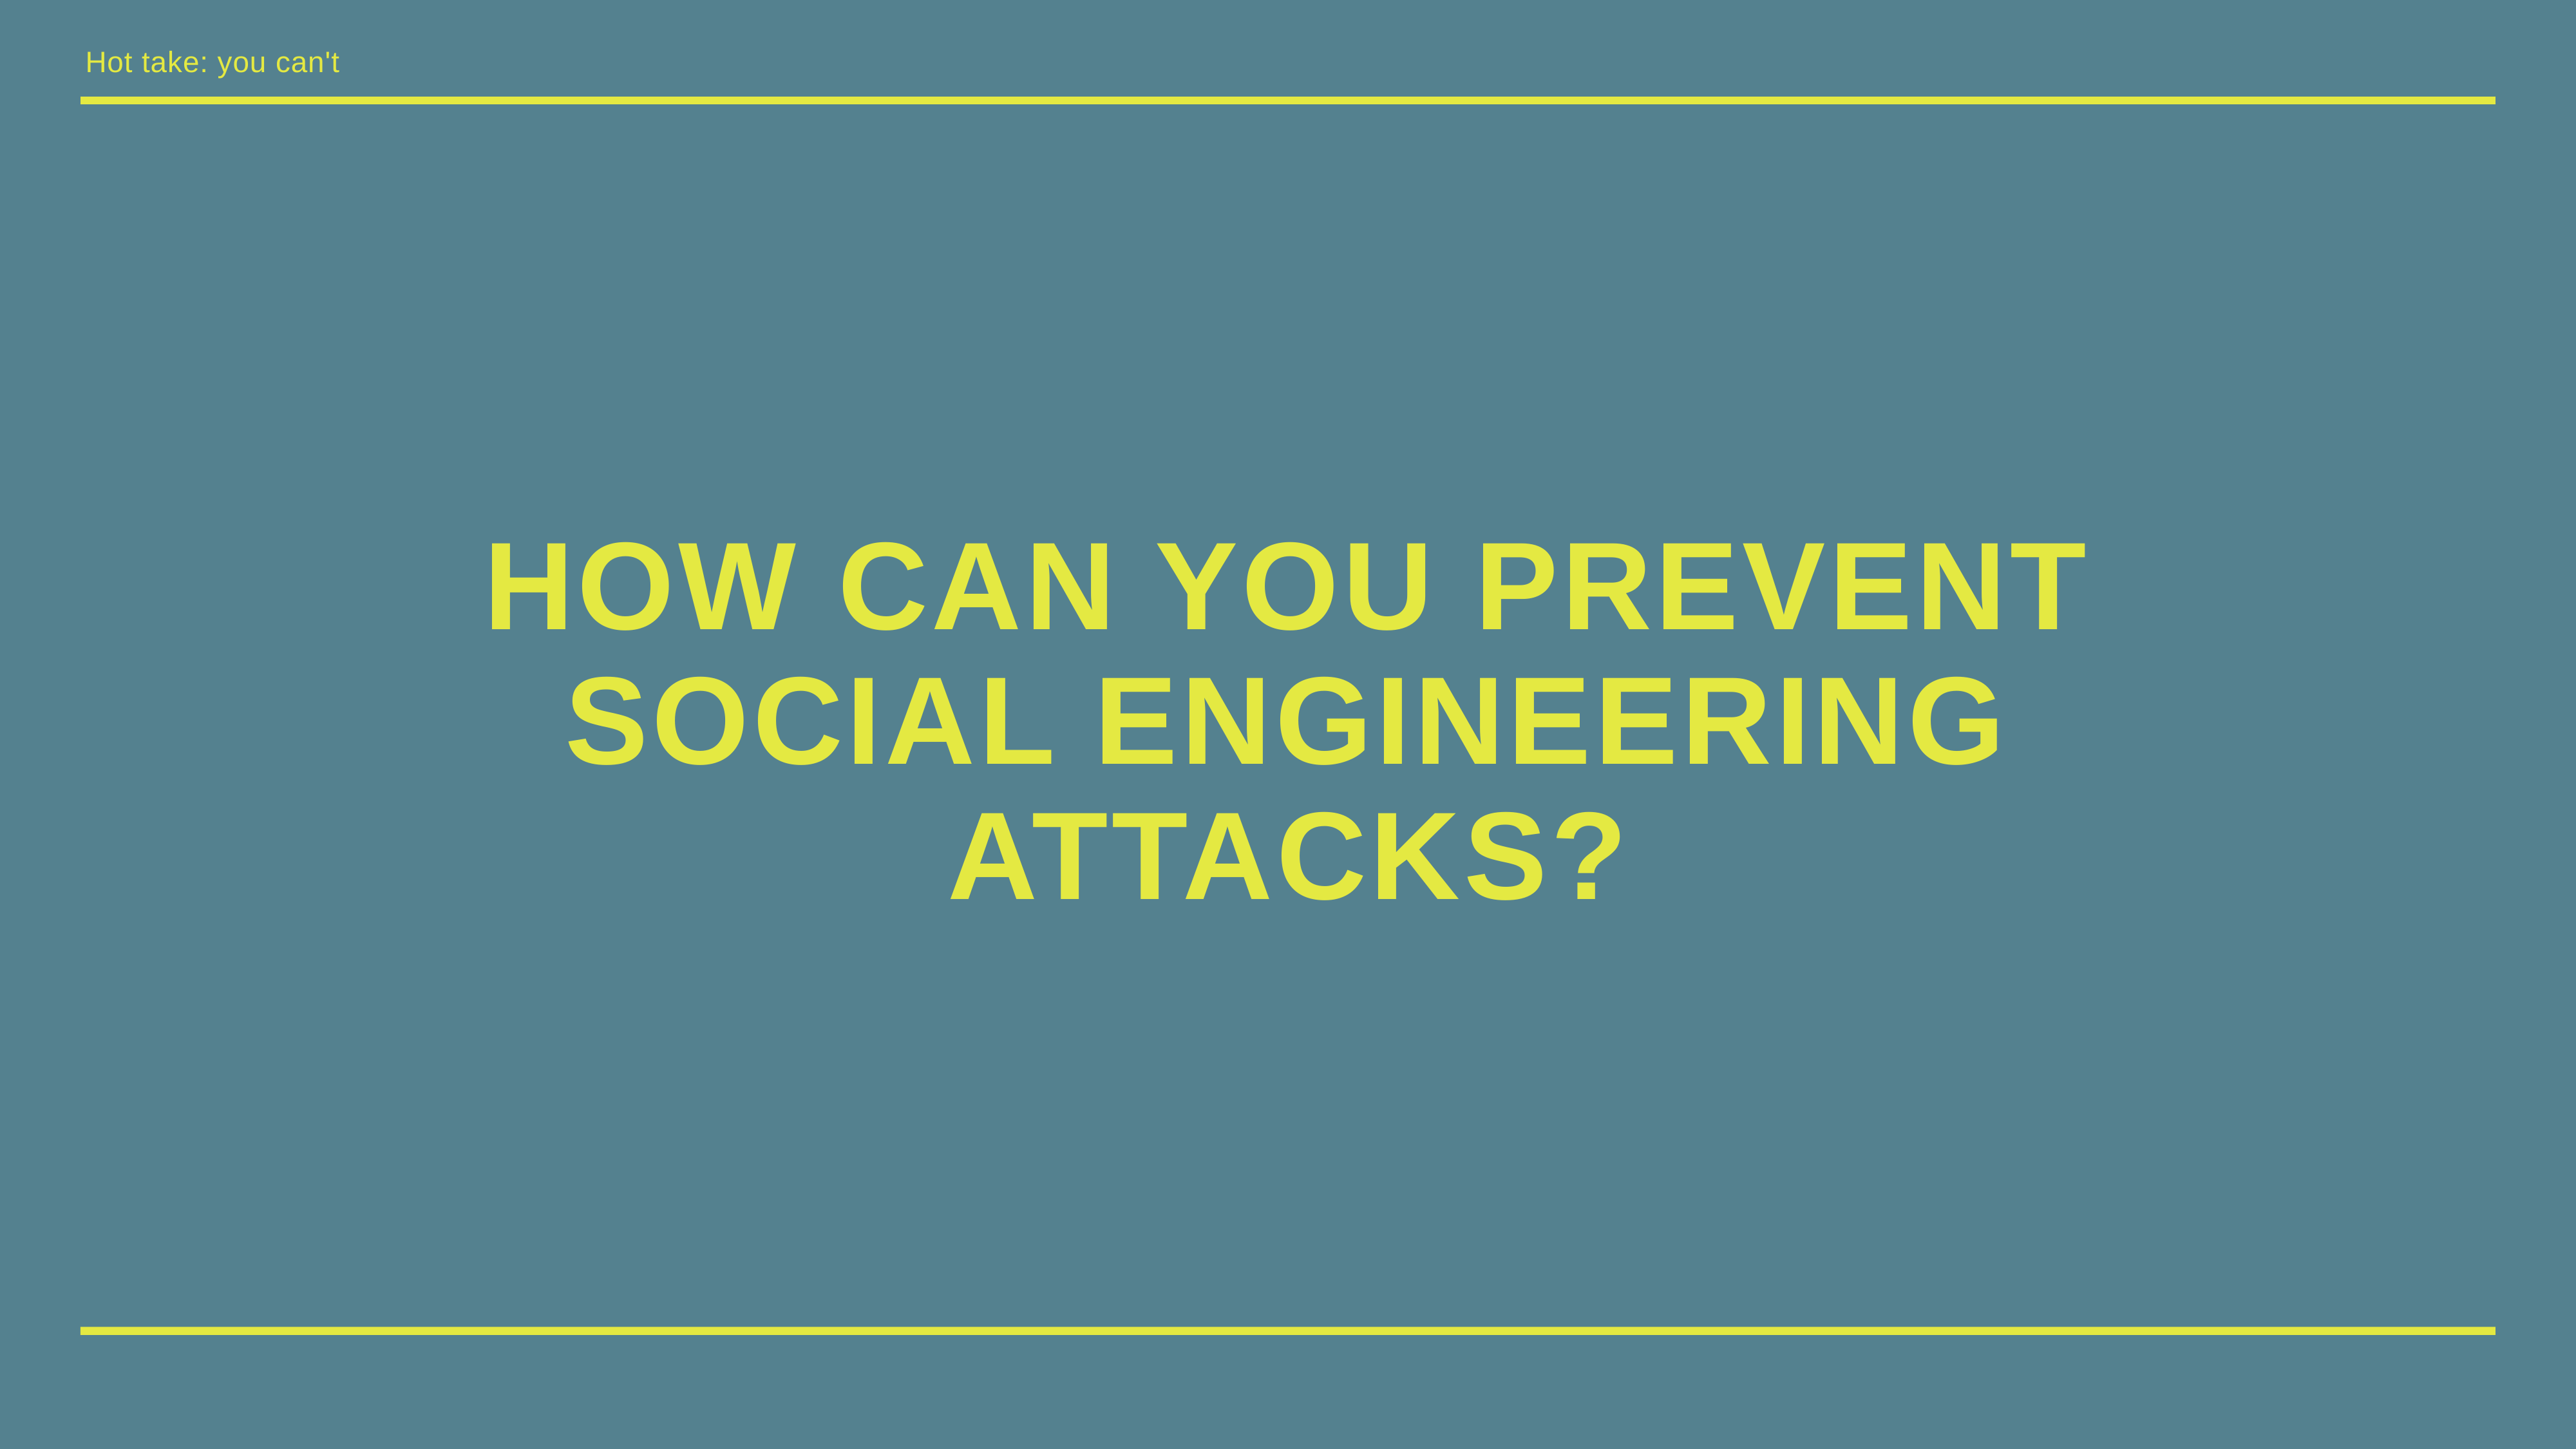

Hot take: you can't
# How can you prevent social engineering attacks?